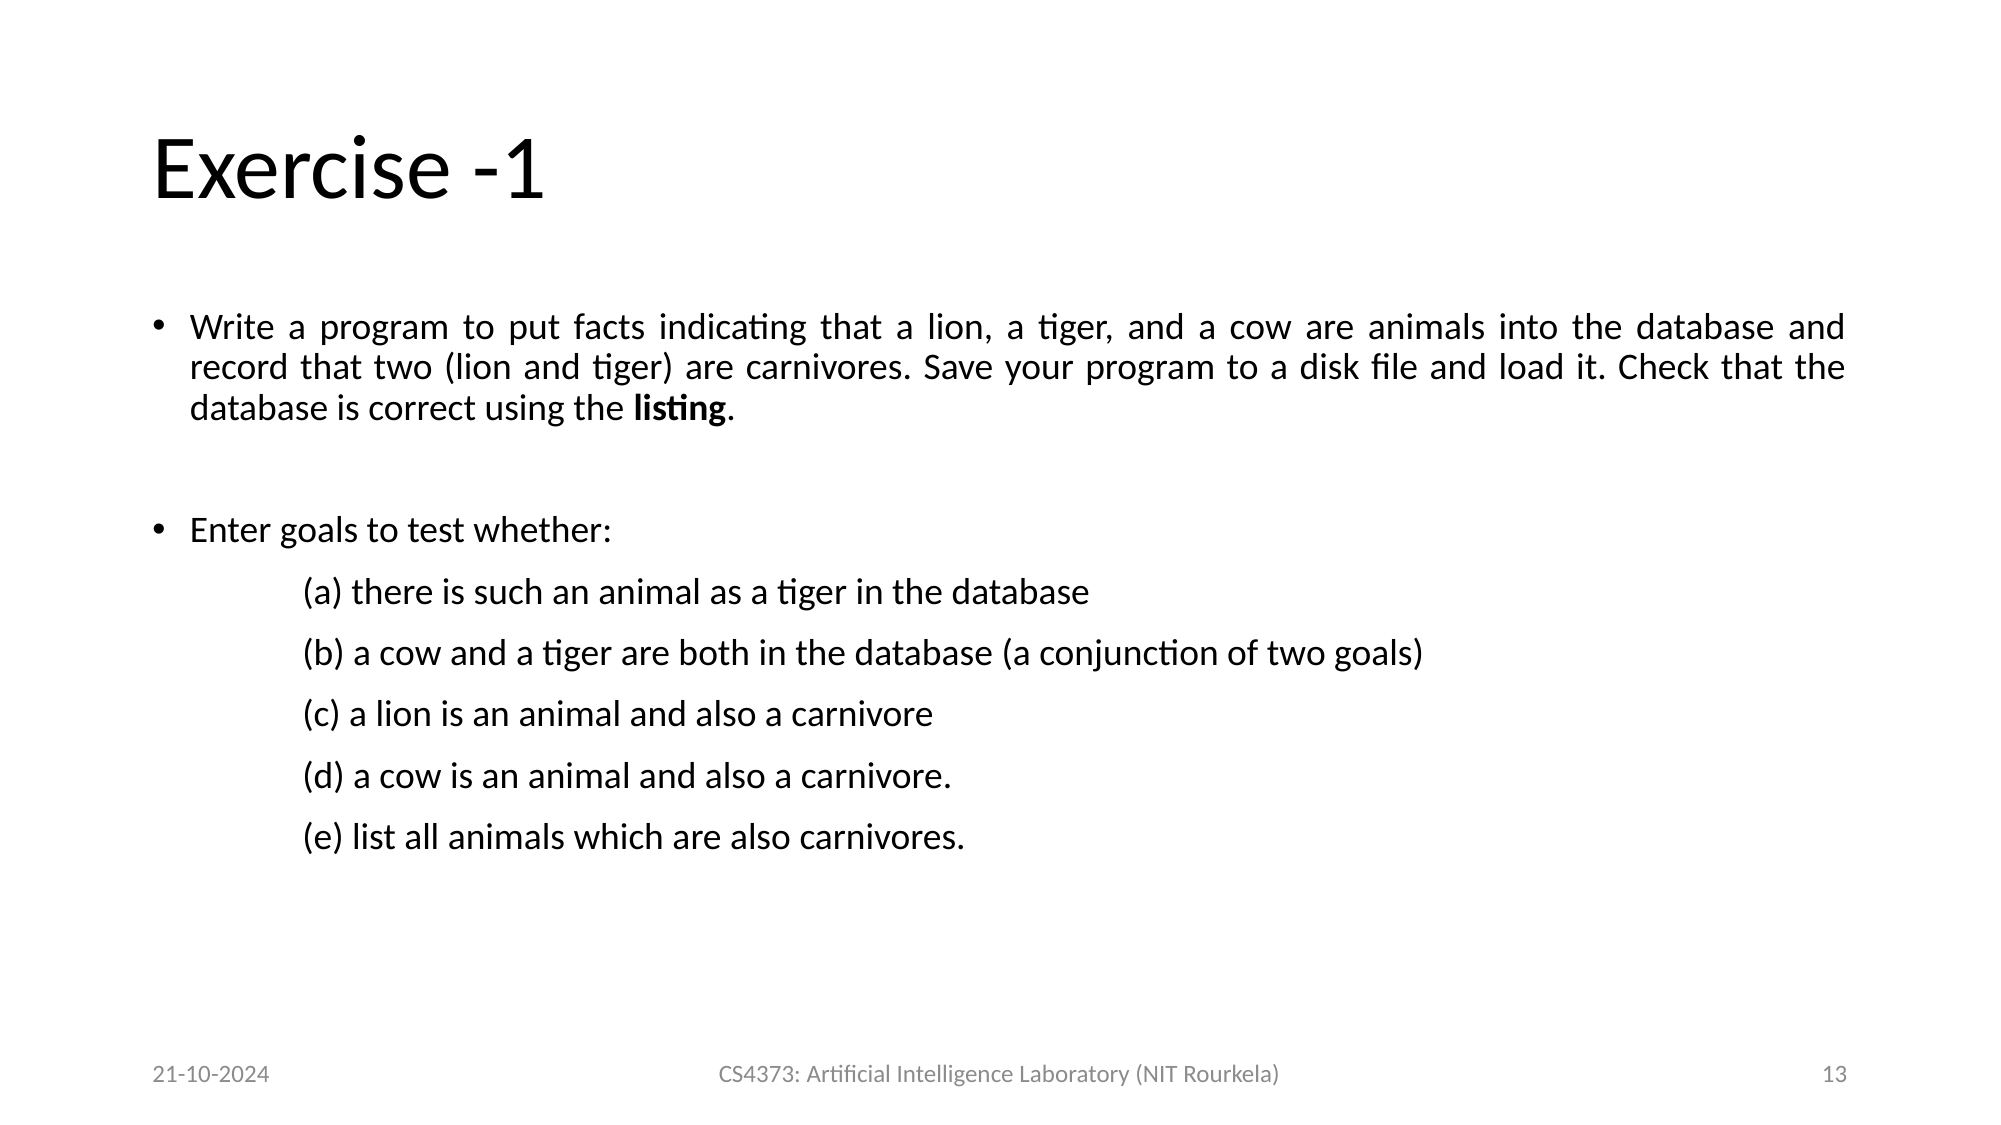

# Exercise -1
Write a program to put facts indicating that a lion, a tiger, and a cow are animals into the database and record that two (lion and tiger) are carnivores. Save your program to a disk file and load it. Check that the database is correct using the listing.

Enter goals to test whether:
	(a) there is such an animal as a tiger in the database
	(b) a cow and a tiger are both in the database (a conjunction of two goals)
	(c) a lion is an animal and also a carnivore
	(d) a cow is an animal and also a carnivore.
	(e) list all animals which are also carnivores.

21-10-2024
CS4373: Artificial Intelligence Laboratory (NIT Rourkela)
13